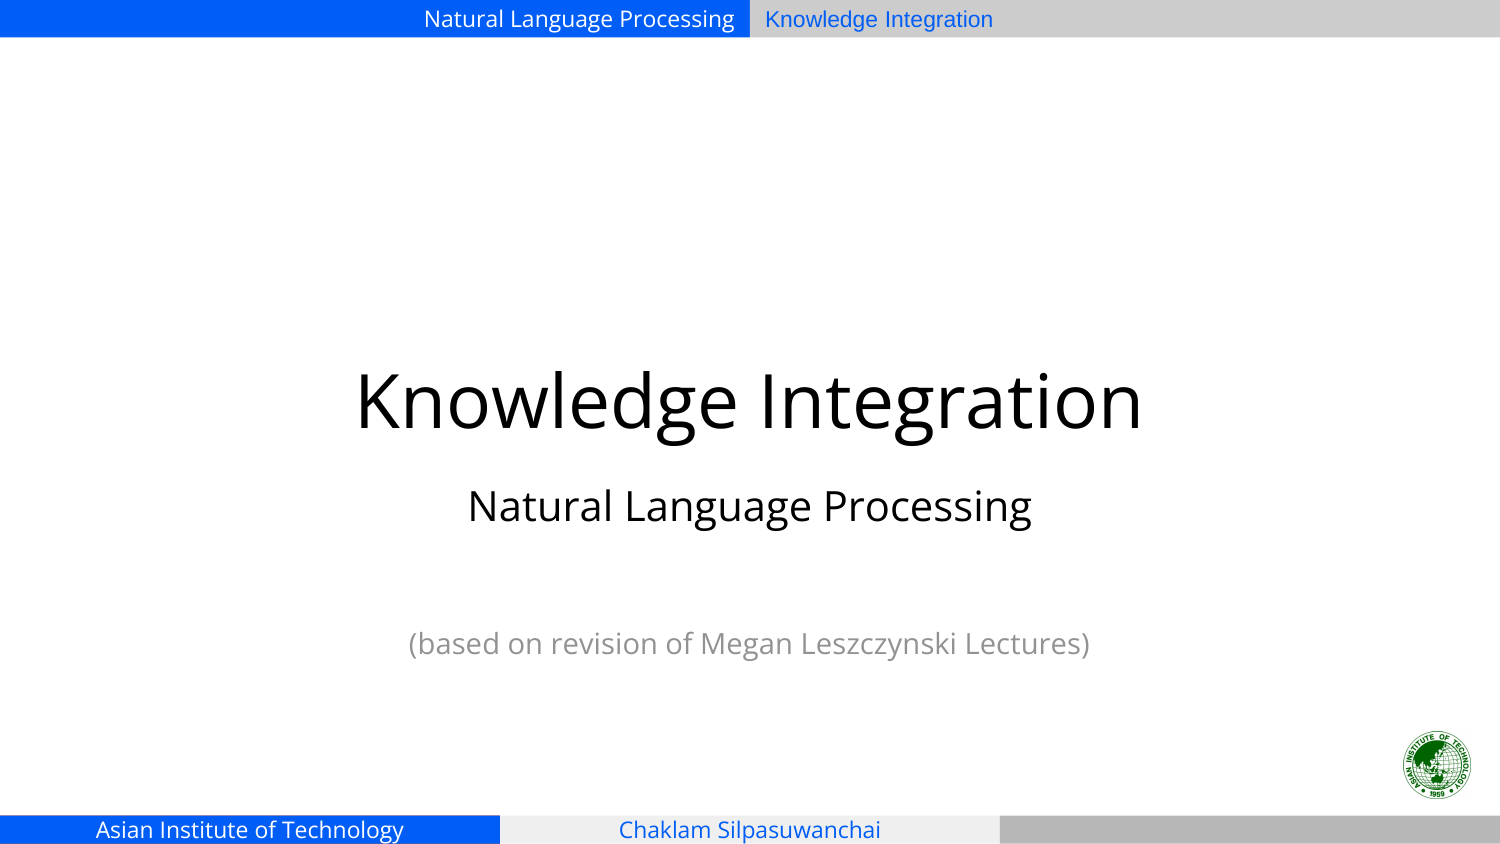

# Knowledge Integration
Natural Language Processing

(based on revision of Megan Leszczynski Lectures)